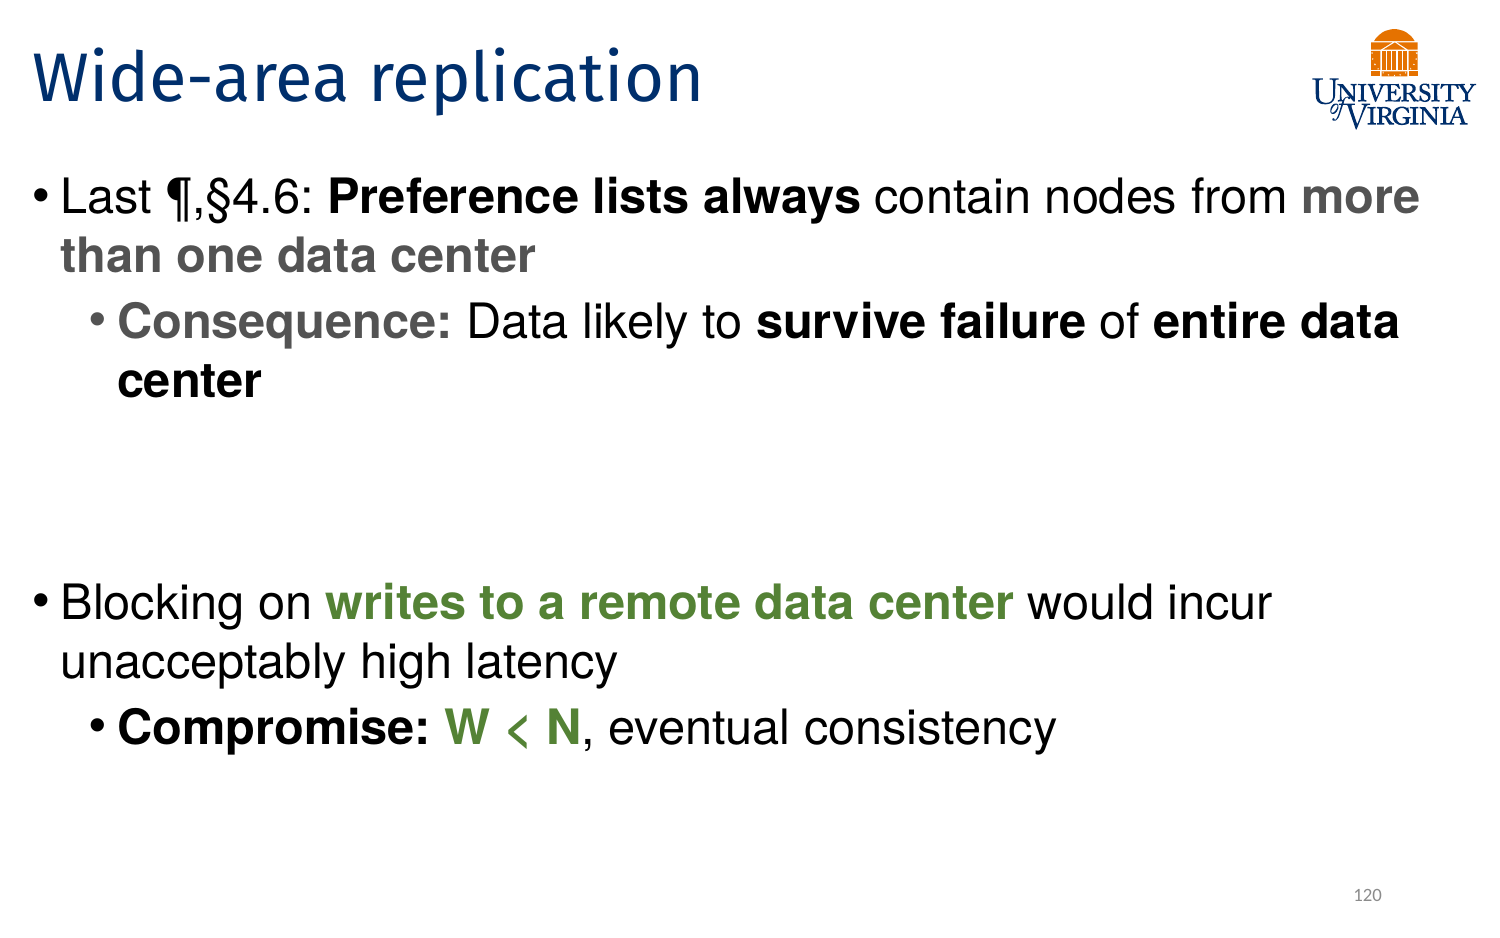

# Wide-area replication
Last ¶,§4.6: Preference lists always contain nodes from more than one data center
Consequence: Data likely to survive failure of entire data center

Blocking on writes to a remote data center would incur unacceptably high latency
Compromise: W < N, eventual consistency
120